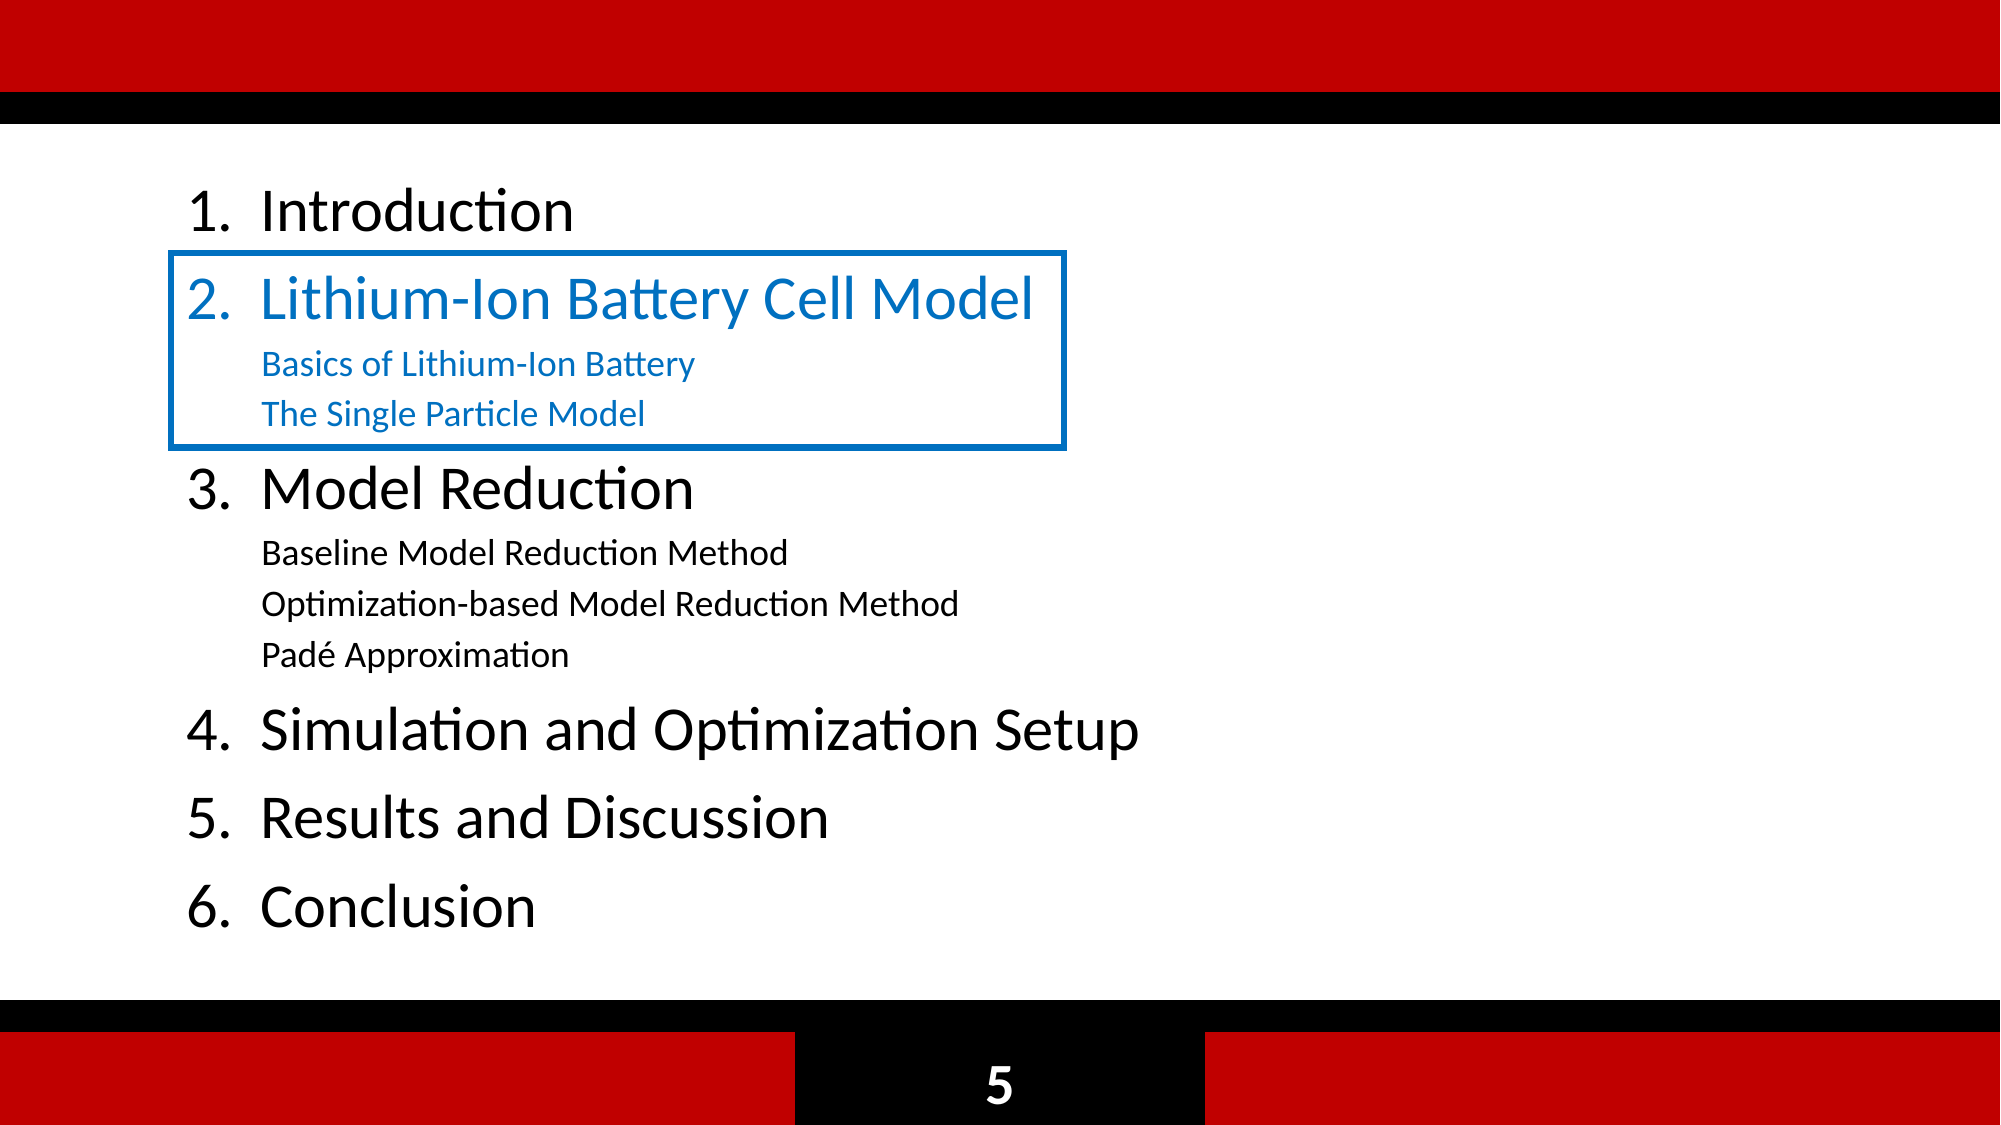

Introduction
Lithium-Ion Battery Cell Model
Basics of Lithium-Ion Battery
The Single Particle Model
Model Reduction
Baseline Model Reduction Method
Optimization-based Model Reduction Method
Padé Approximation
Simulation and Optimization Setup
Results and Discussion
Conclusion

5